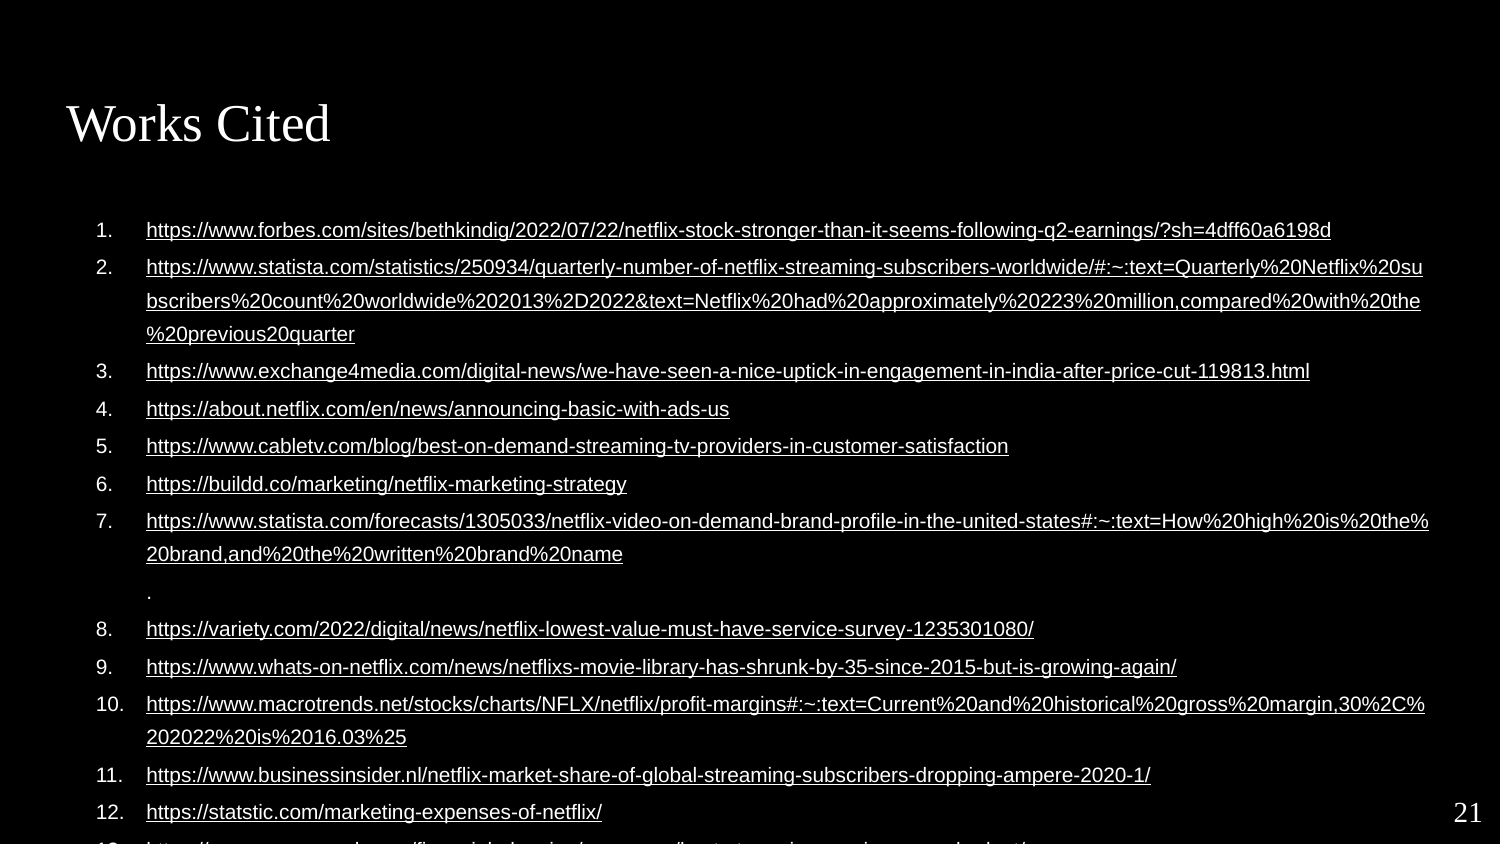

# Works Cited
https://www.forbes.com/sites/bethkindig/2022/07/22/netflix-stock-stronger-than-it-seems-following-q2-earnings/?sh=4dff60a6198d
https://www.statista.com/statistics/250934/quarterly-number-of-netflix-streaming-subscribers-worldwide/#:~:text=Quarterly%20Netflix%20subscribers%20count%20worldwide%202013%2D2022&text=Netflix%20had%20approximately%20223%20million,compared%20with%20the%20previous20quarter
https://www.exchange4media.com/digital-news/we-have-seen-a-nice-uptick-in-engagement-in-india-after-price-cut-119813.html
https://about.netflix.com/en/news/announcing-basic-with-ads-us
https://www.cabletv.com/blog/best-on-demand-streaming-tv-providers-in-customer-satisfaction
https://buildd.co/marketing/netflix-marketing-strategy
https://www.statista.com/forecasts/1305033/netflix-video-on-demand-brand-profile-in-the-united-states#:~:text=How%20high%20is%20the%20brand,and%20the%20written%20brand%20name.
https://variety.com/2022/digital/news/netflix-lowest-value-must-have-service-survey-1235301080/
https://www.whats-on-netflix.com/news/netflixs-movie-library-has-shrunk-by-35-since-2015-but-is-growing-again/
https://www.macrotrends.net/stocks/charts/NFLX/netflix/profit-margins#:~:text=Current%20and%20historical%20gross%20margin,30%2C%202022%20is%2016.03%25
https://www.businessinsider.nl/netflix-market-share-of-global-streaming-subscribers-dropping-ampere-2020-1/
https://statstic.com/marketing-expenses-of-netflix/
https://www.moneygeek.com/financial-planning/resources/best-streaming-services-on-a-budget/
21